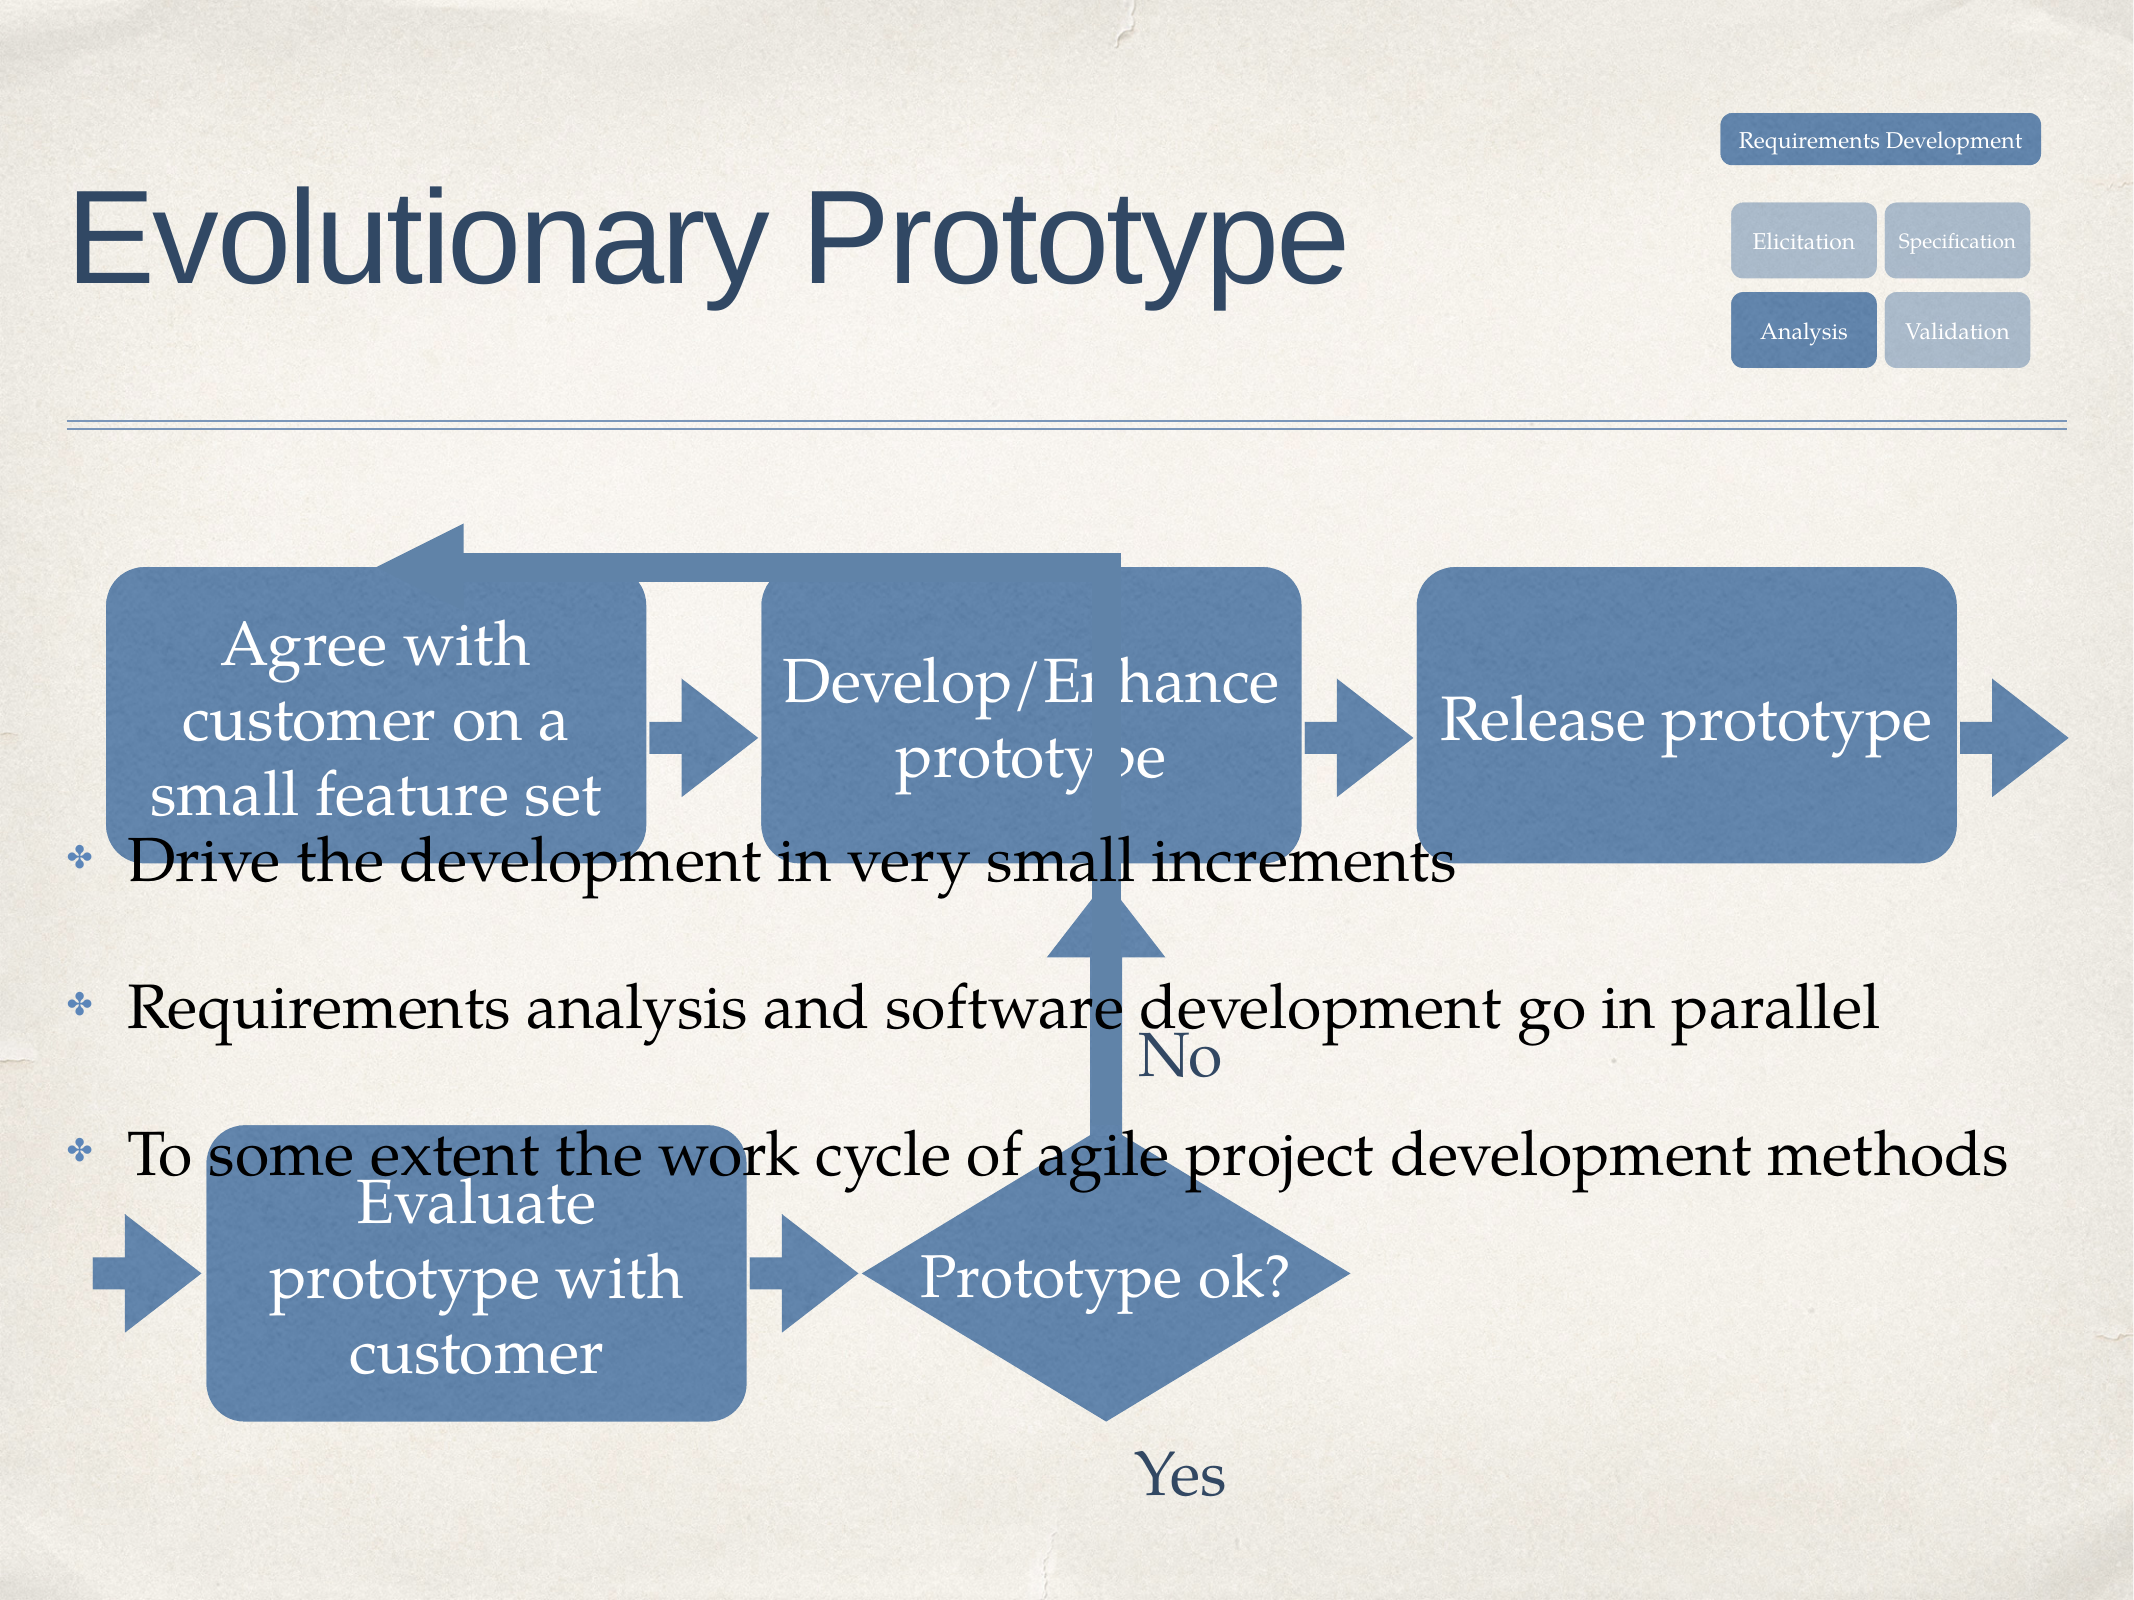

# Evolutionary Prototype
Requirements Development
Elicitation
Specification
Analysis
Validation
Drive the development in very small increments
Requirements analysis and software development go in parallel
To some extent the work cycle of agile project development methods
Agree with customer on a small feature set
Develop/Enhance prototype
Release prototype

No
Evaluate prototype with customer
Prototype ok?

Yes